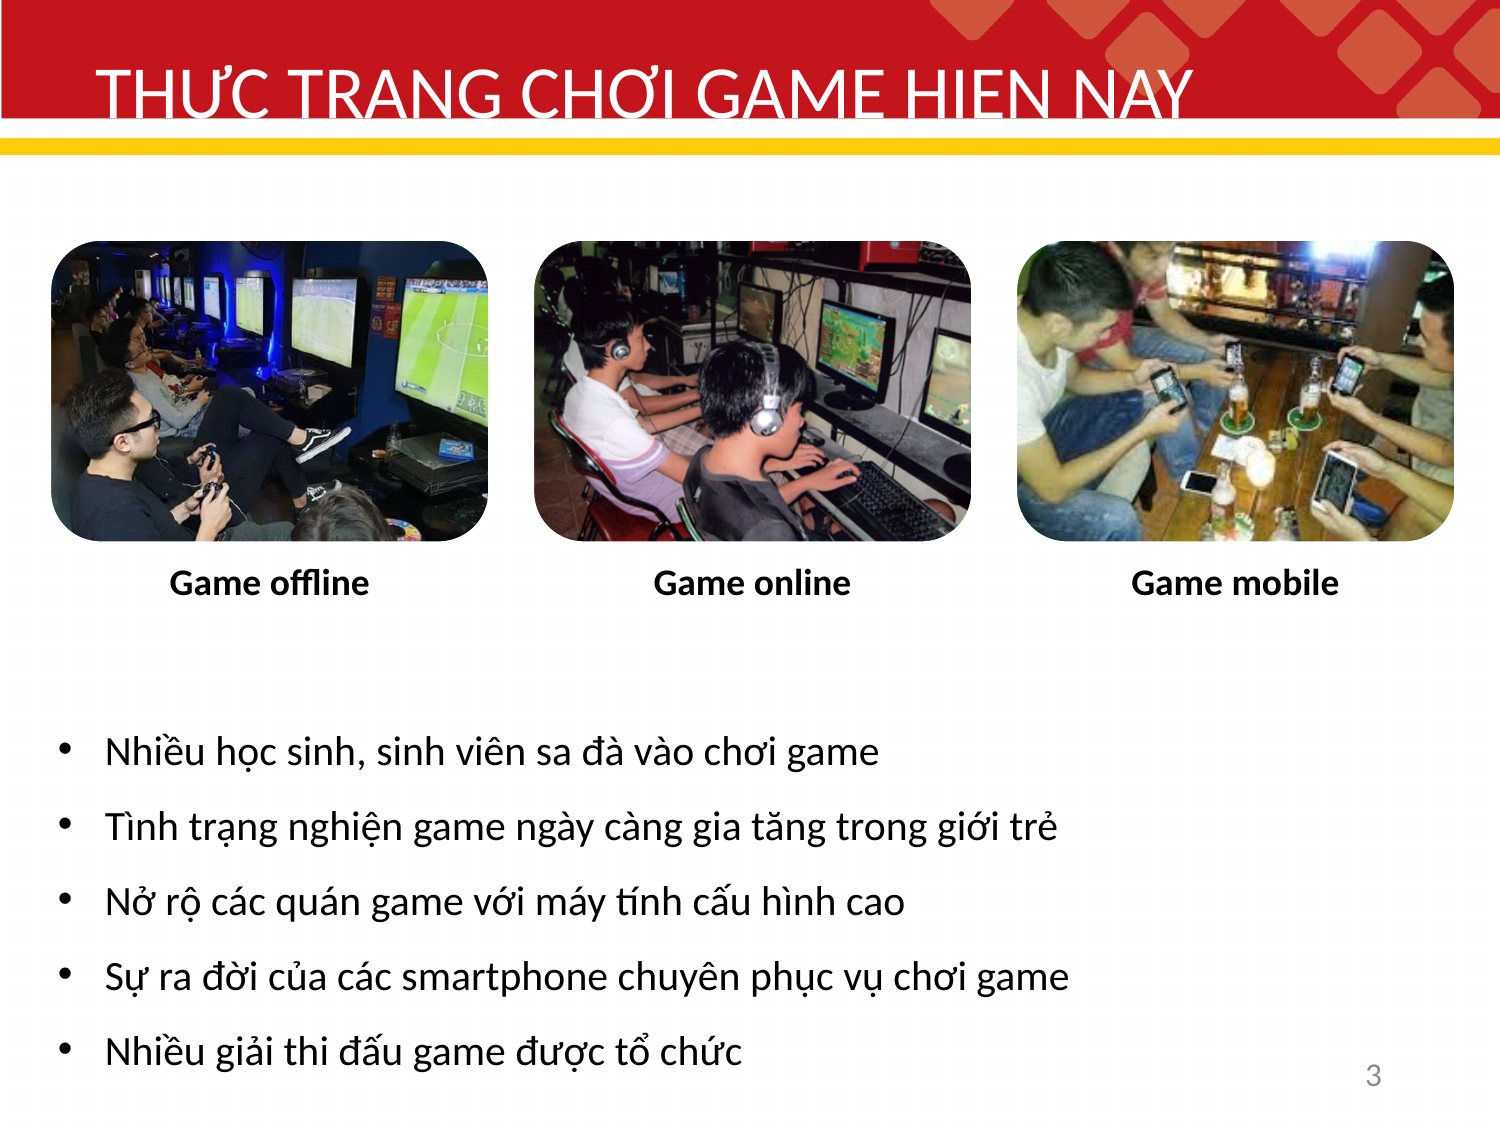

# THỰC TRẠNG CHƠI GAME HIỆN NAY
Game offline
Game online
Game mobile
Nhiều học sinh, sinh viên sa đà vào chơi game
Tình trạng nghiện game ngày càng gia tăng trong giới trẻ
Nở rộ các quán game với máy tính cấu hình cao
Sự ra đời của các smartphone chuyên phục vụ chơi game
Nhiều giải thi đấu game được tổ chức
3